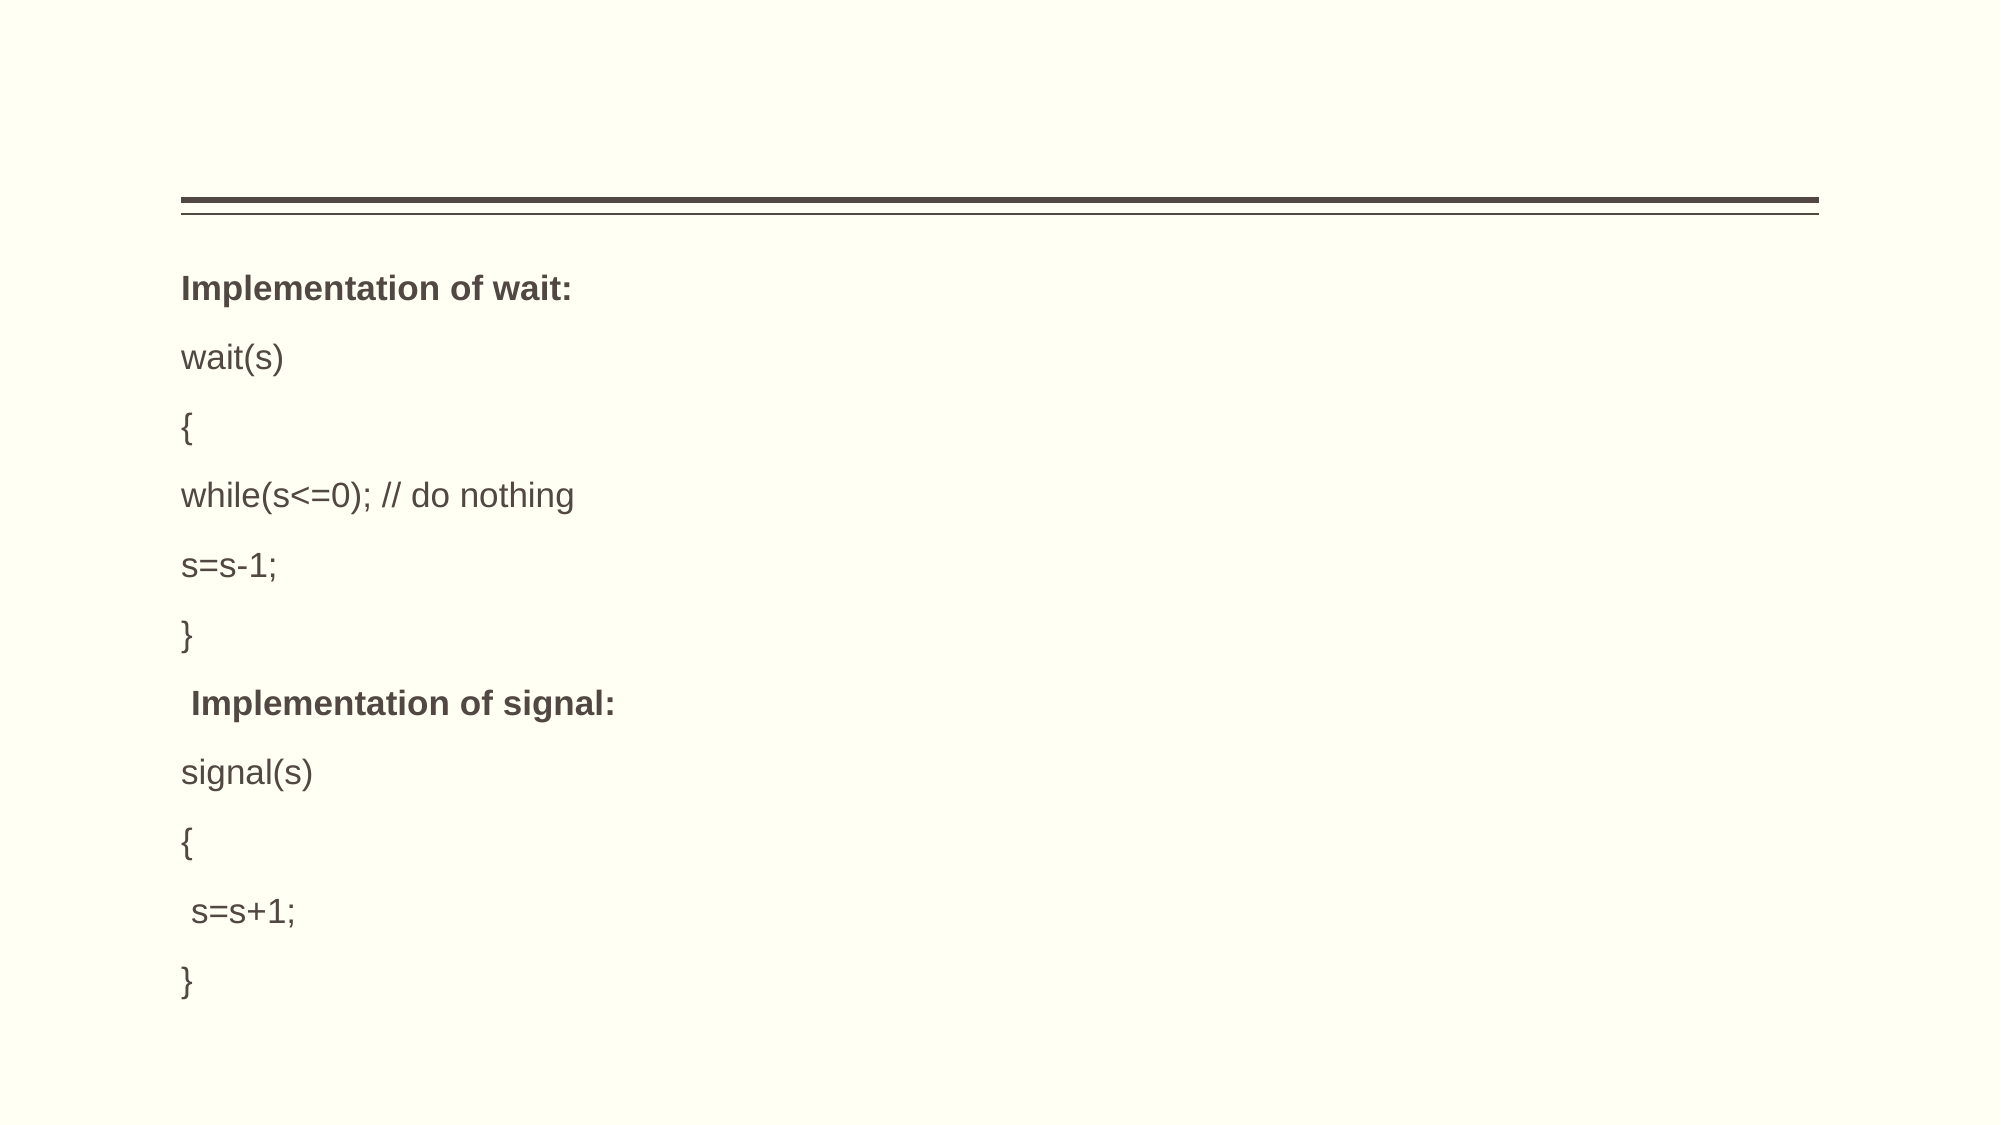

#
Implementation of wait:
wait(s)
{
while(s<=0); // do nothing
s=s-1;
}
 Implementation of signal:
signal(s)
{
 s=s+1;
}